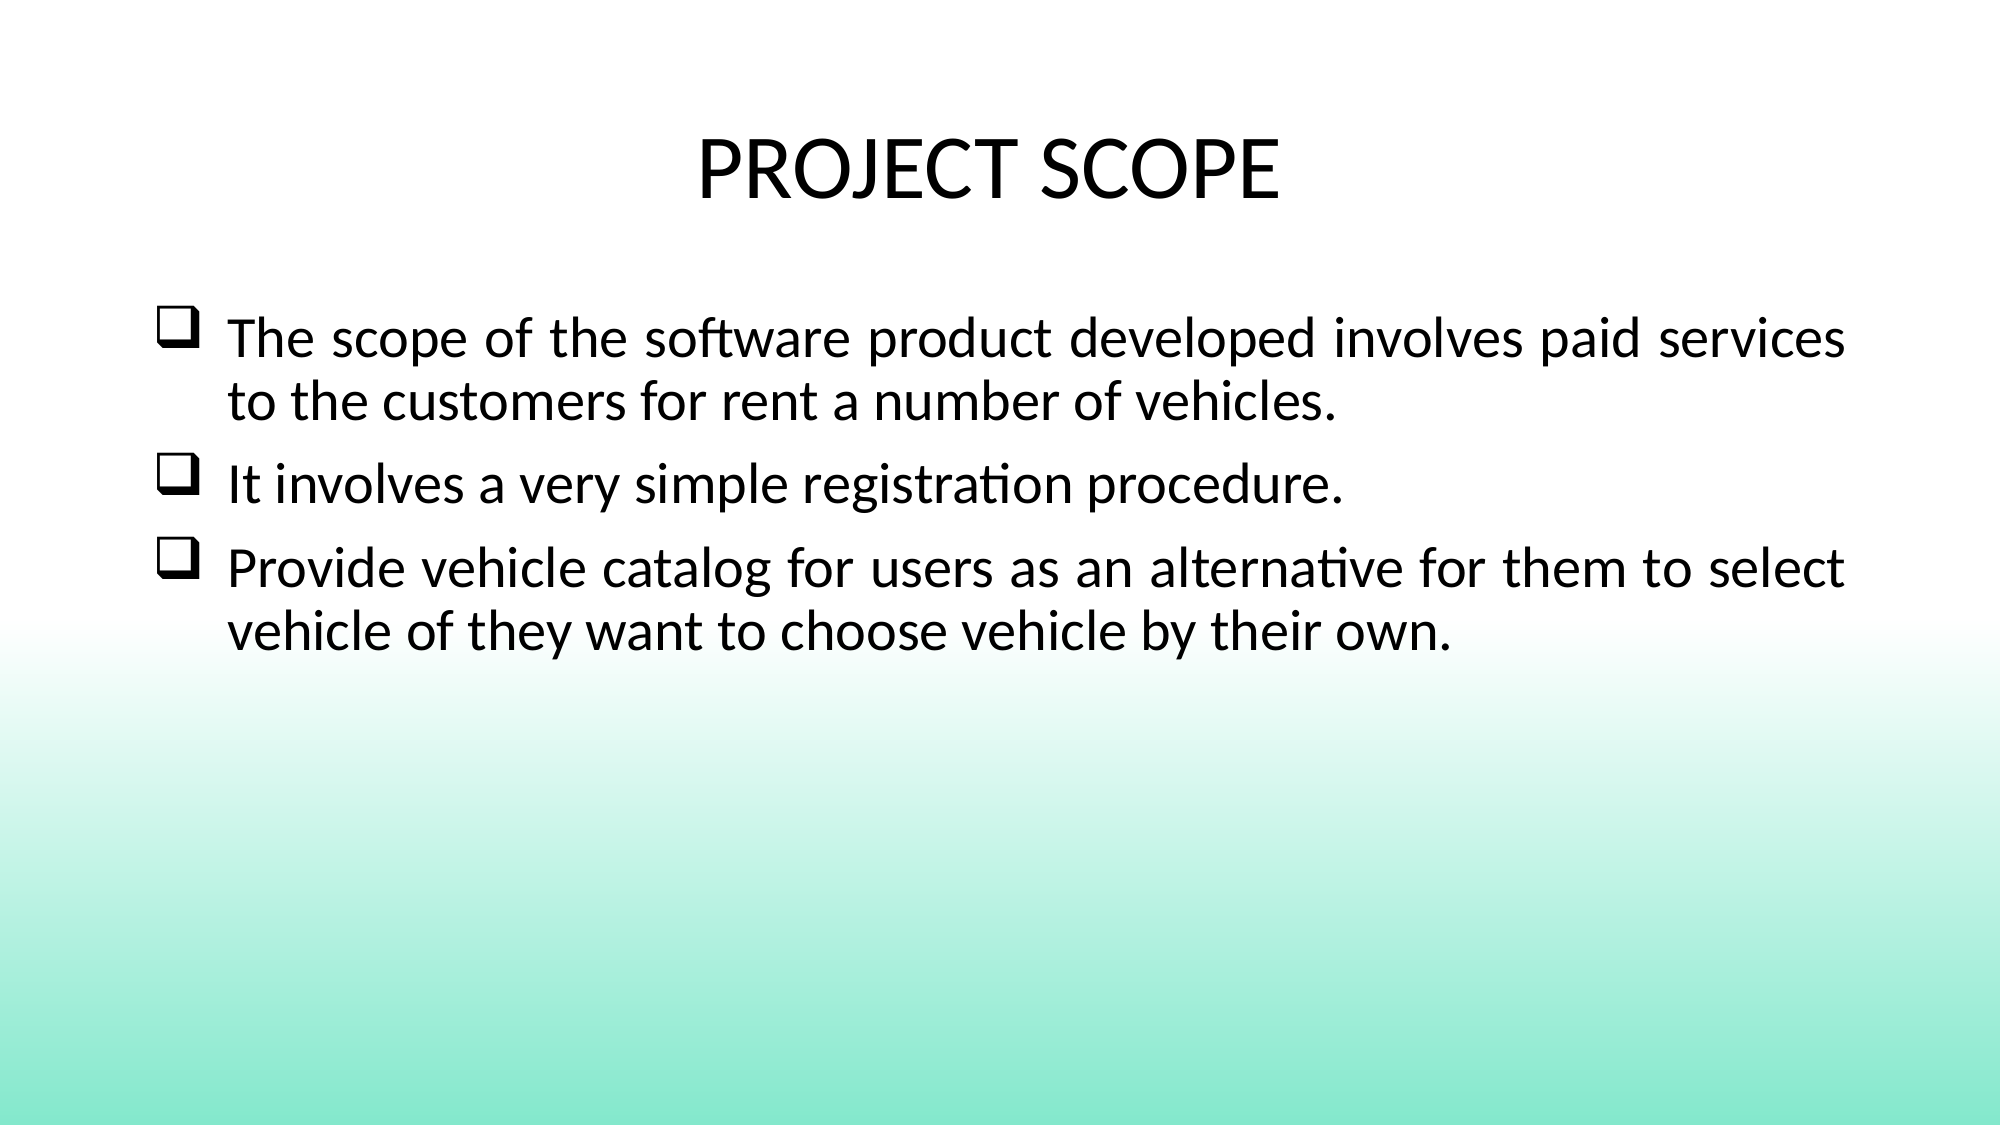

# PROJECT SCOPE
The scope of the software product developed involves paid services to the customers for rent a number of vehicles.
It involves a very simple registration procedure.
Provide vehicle catalog for users as an alternative for them to select vehicle of they want to choose vehicle by their own.